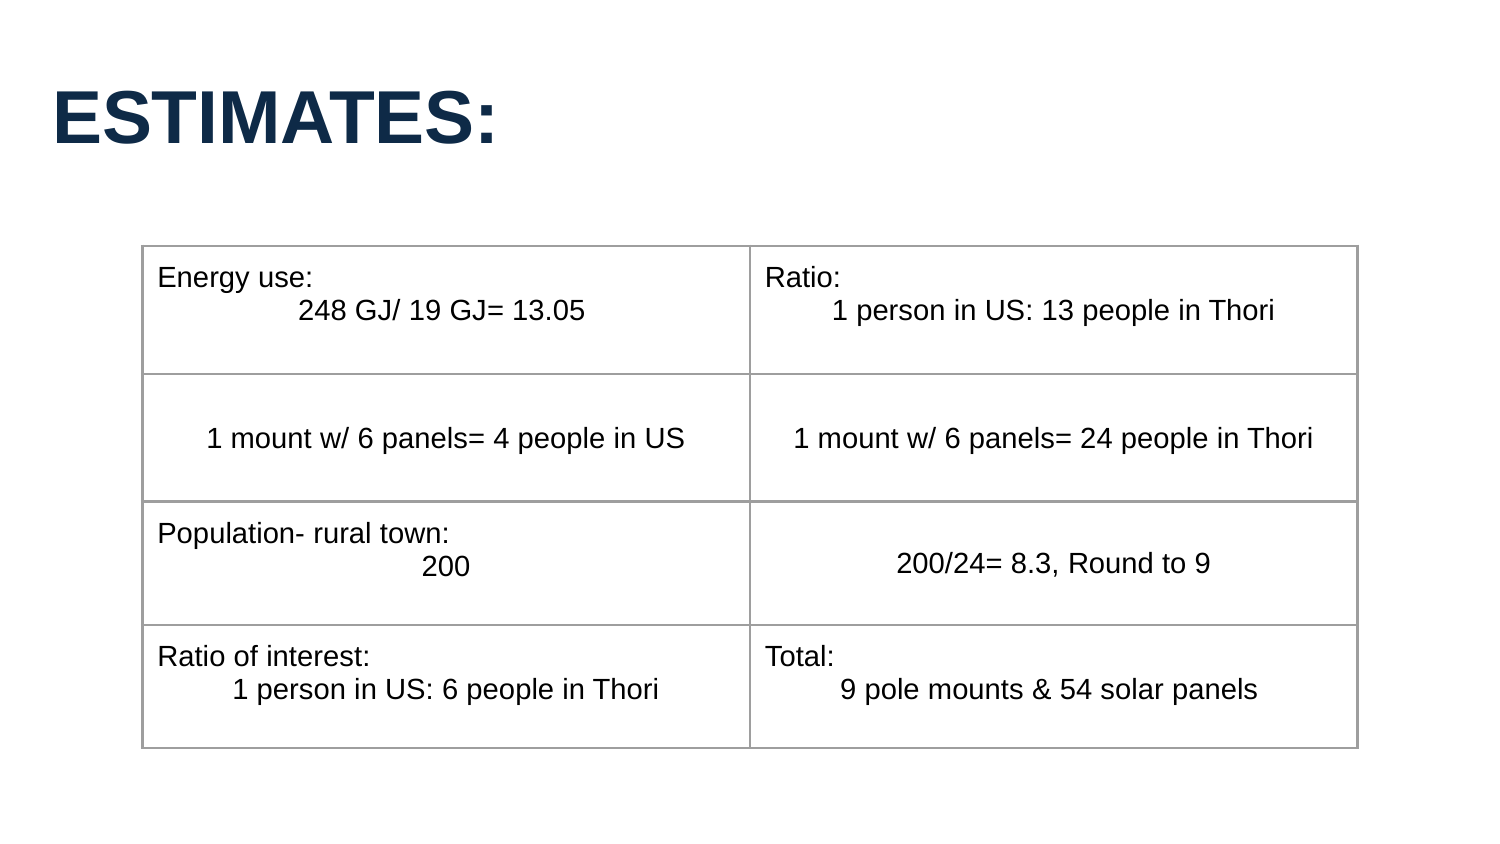

ESTIMATES:
| Energy use: 248 GJ/ 19 GJ= 13.05 | Ratio: 1 person in US: 13 people in Thori |
| --- | --- |
| 1 mount w/ 6 panels= 4 people in US | 1 mount w/ 6 panels= 24 people in Thori |
| Population- rural town: 200 | 200/24= 8.3, Round to 9 |
| Ratio of interest: 1 person in US: 6 people in Thori | Total: 9 pole mounts & 54 solar panels |